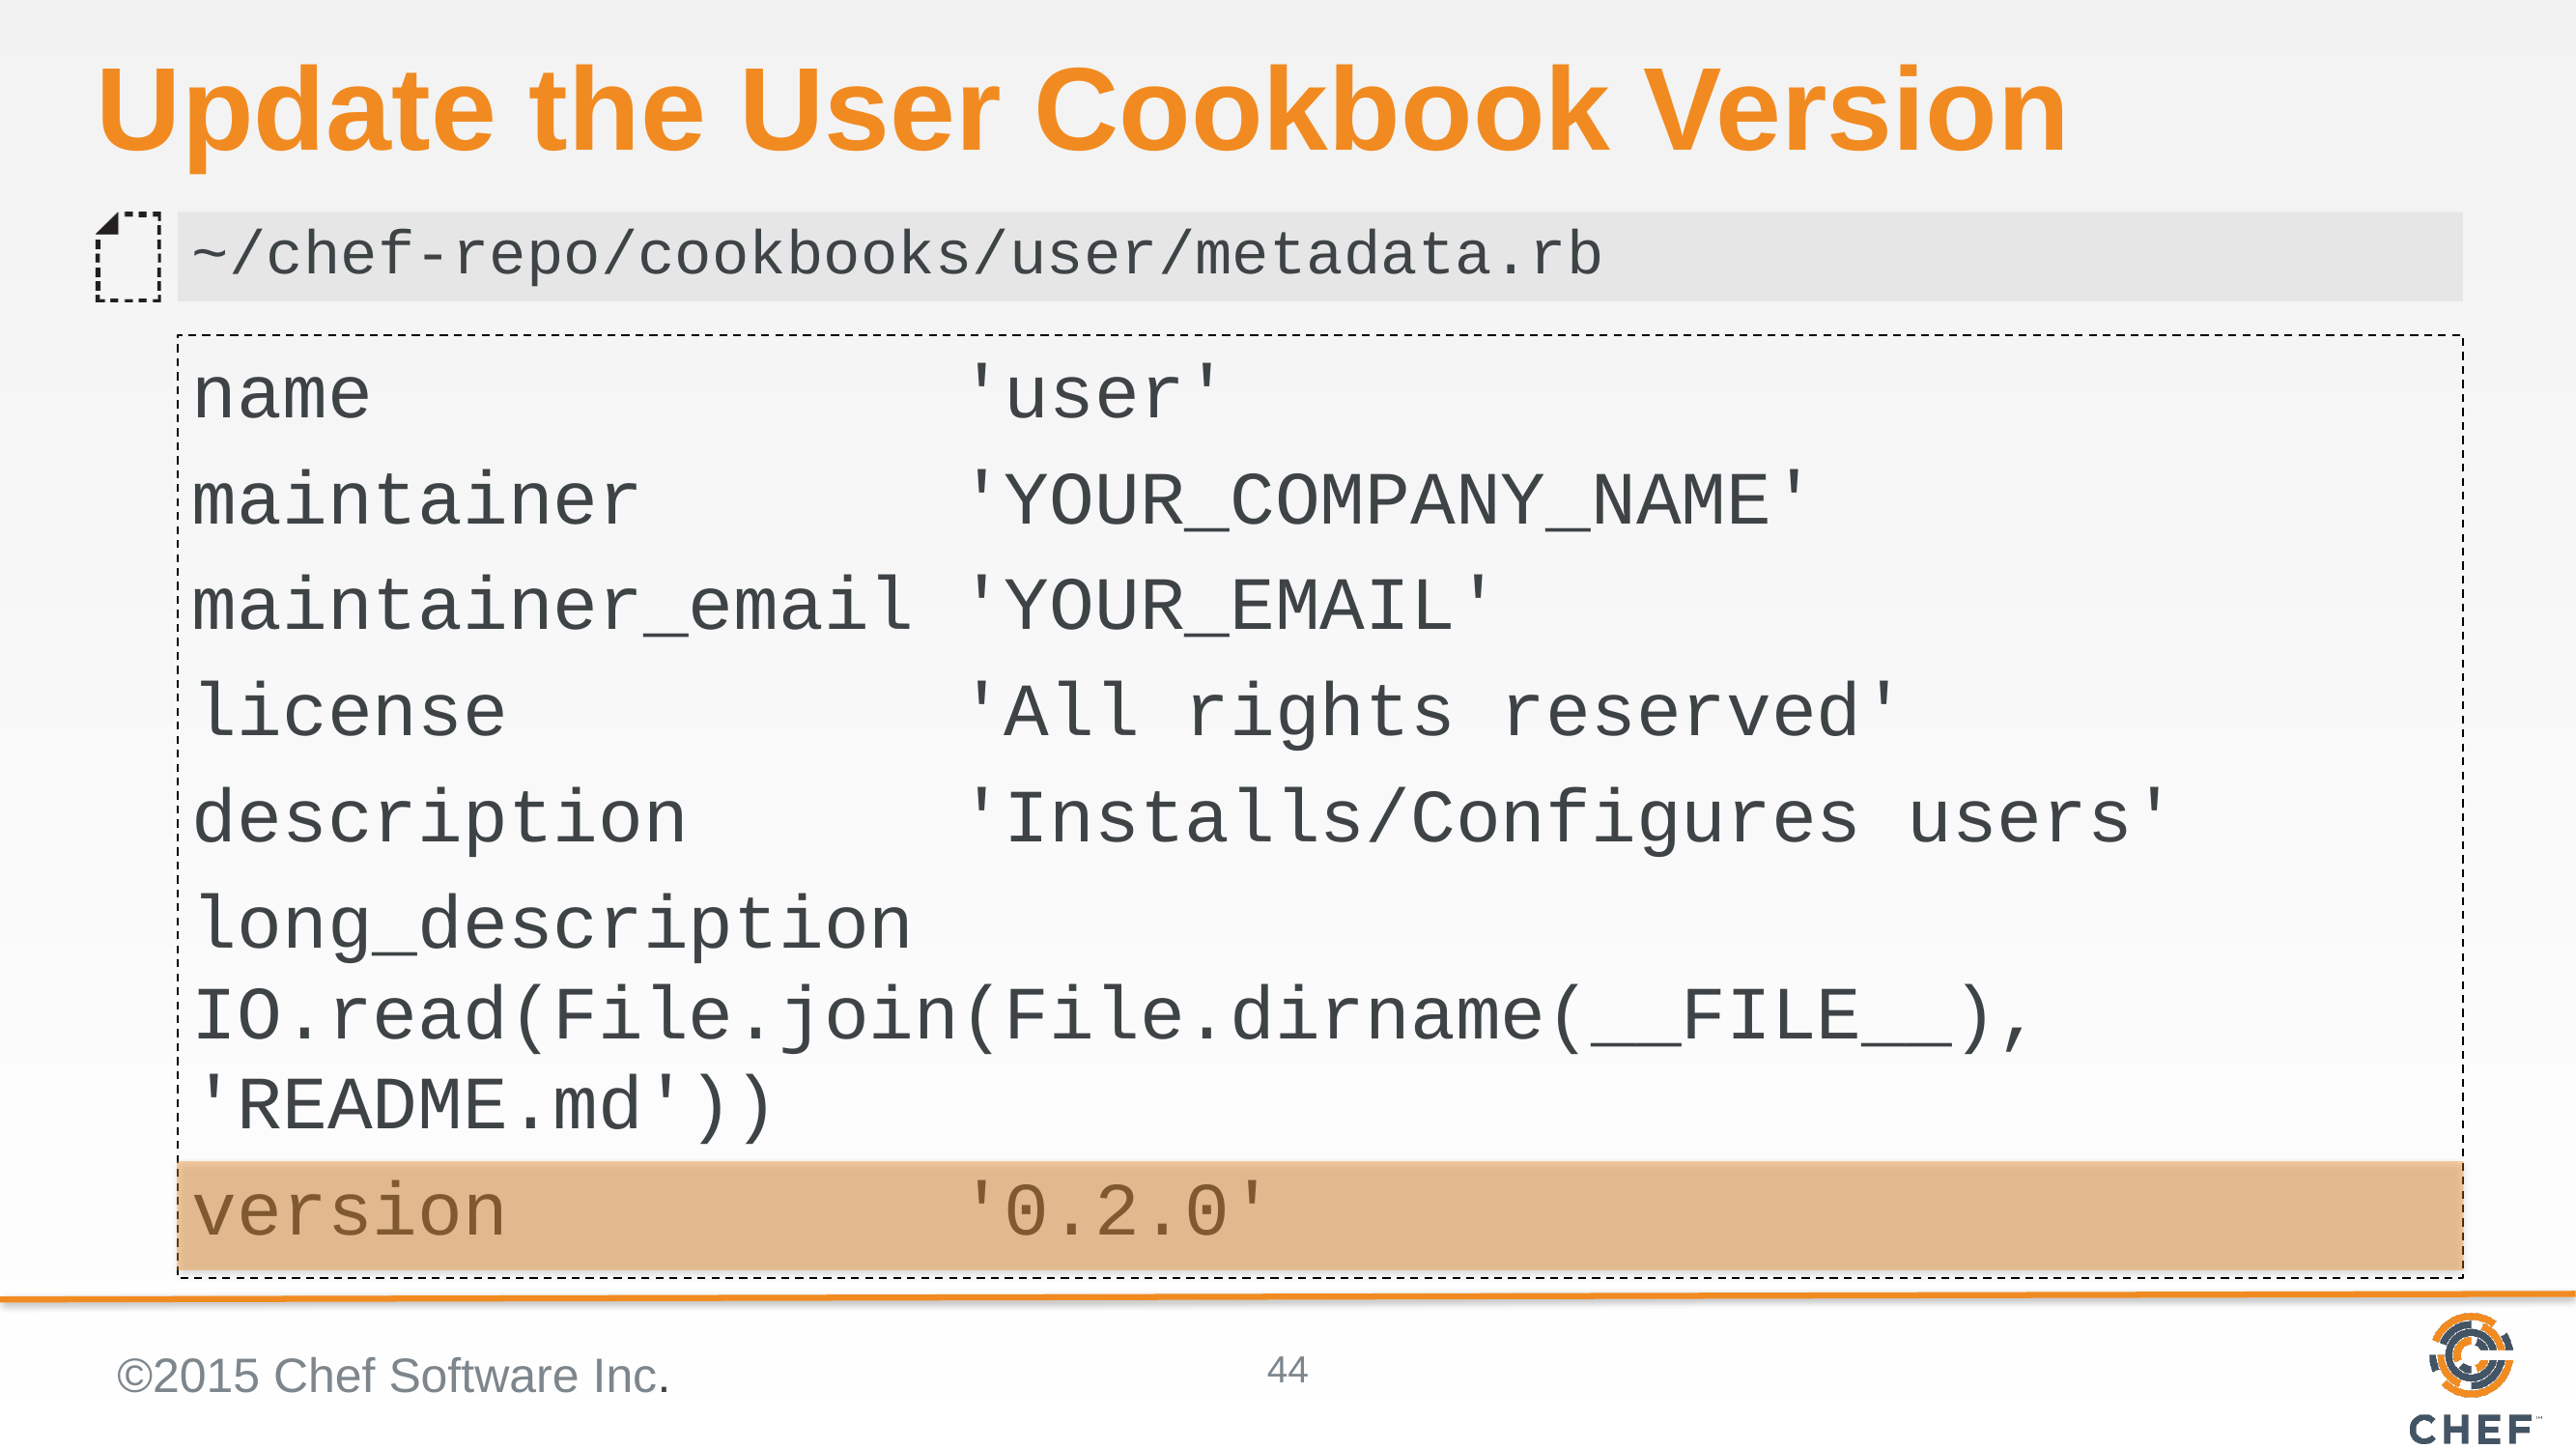

# Update the User Cookbook Version
~/chef-repo/cookbooks/user/metadata.rb
name             'user'
maintainer       'YOUR_COMPANY_NAME'
maintainer_email 'YOUR_EMAIL'
license          'All rights reserved'
description      'Installs/Configures users'
long_description IO.read(File.join(File.dirname(__FILE__), 'README.md'))
version          '0.2.0'

©2015 Chef Software Inc.
44